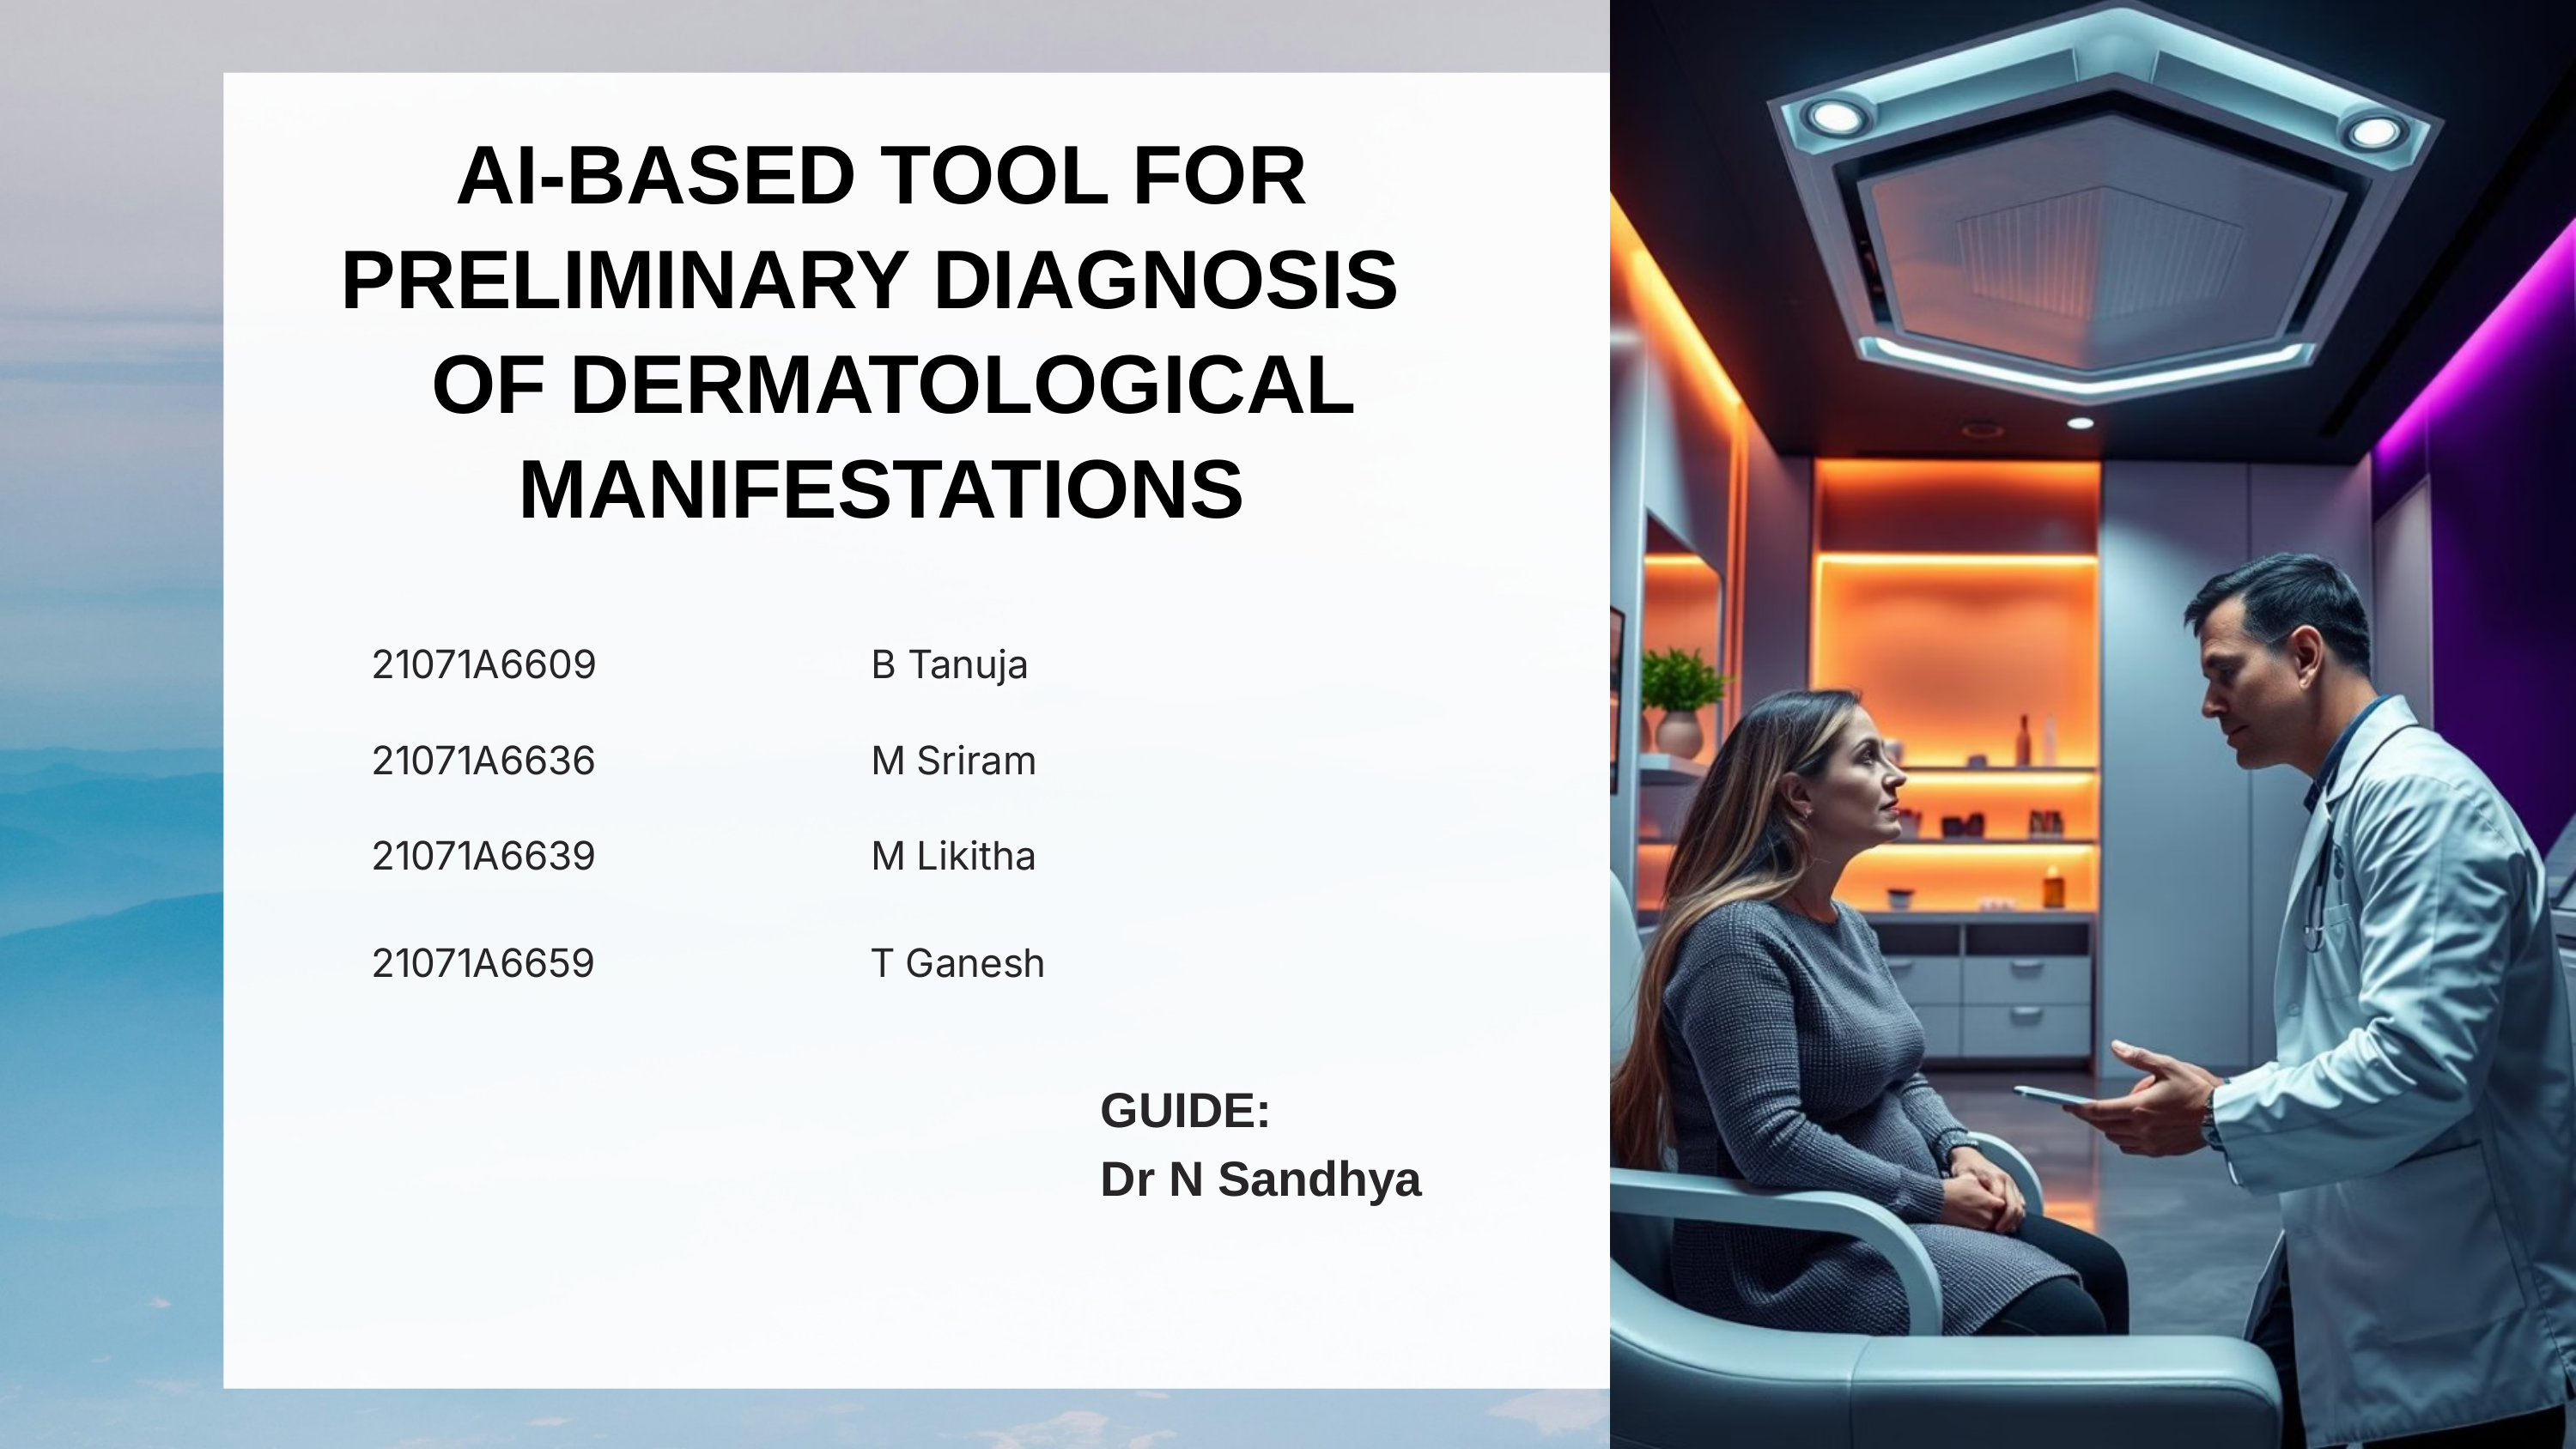

AI-BASED TOOL FOR PRELIMINARY DIAGNOSIS
 OF DERMATOLOGICAL MANIFESTATIONS
21071A6609                         B Tanuja
21071A6636                         M Sriram
21071A6639                         M Likitha
21071A6659                         T Ganesh
GUIDE:
Dr N Sandhya